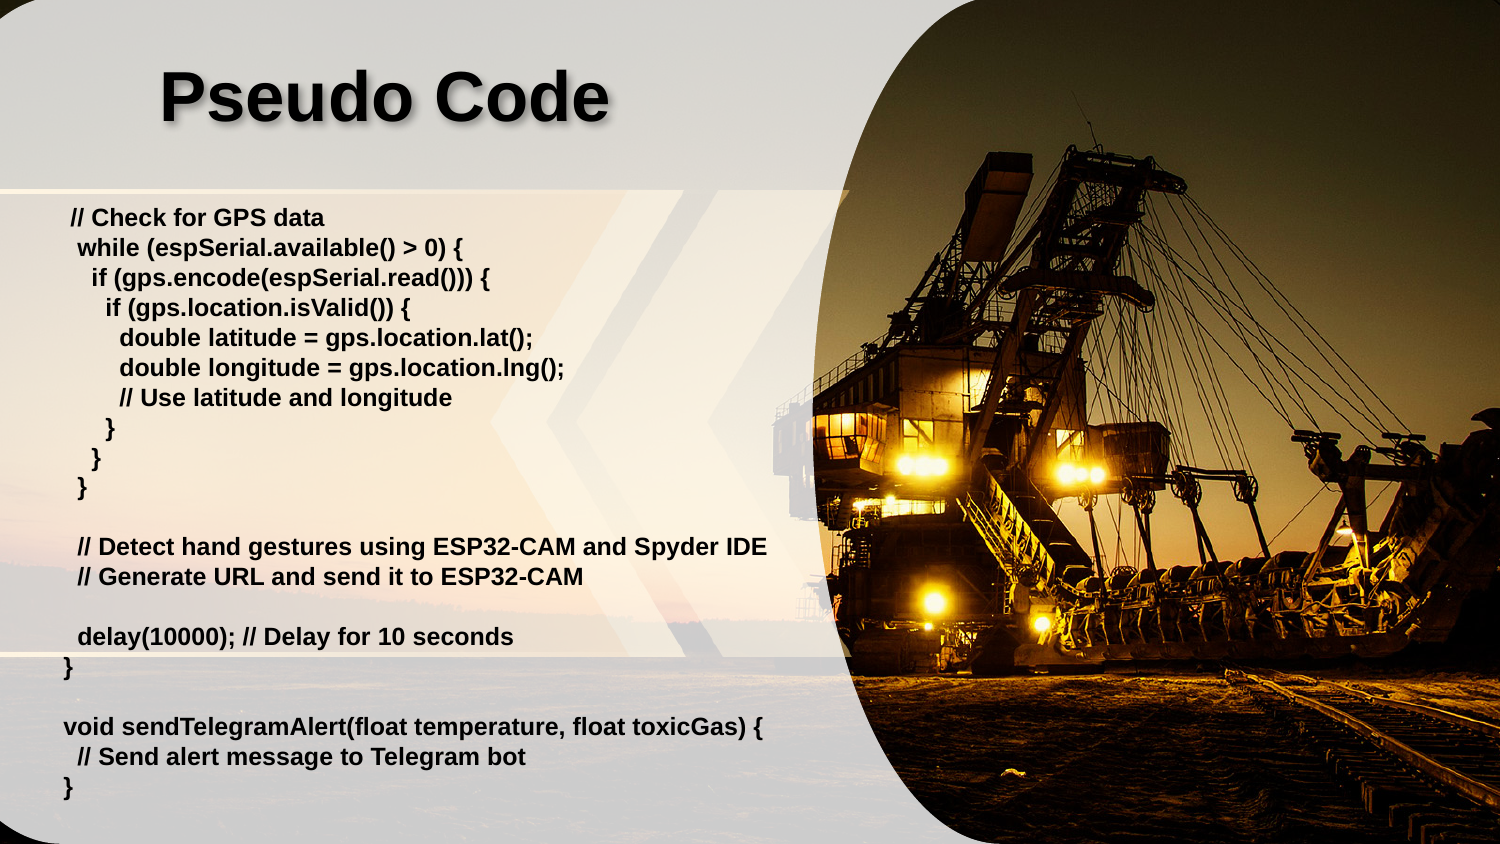

Pseudo Code
 // Check for GPS data
  while (espSerial.available() > 0) {
    if (gps.encode(espSerial.read())) {
      if (gps.location.isValid()) {
        double latitude = gps.location.lat();
        double longitude = gps.location.lng();
        // Use latitude and longitude
      }
    }
  }

  // Detect hand gestures using ESP32-CAM and Spyder IDE
  // Generate URL and send it to ESP32-CAM

  delay(10000); // Delay for 10 seconds
}

void sendTelegramAlert(float temperature, float toxicGas) {
  // Send alert message to Telegram bot
}